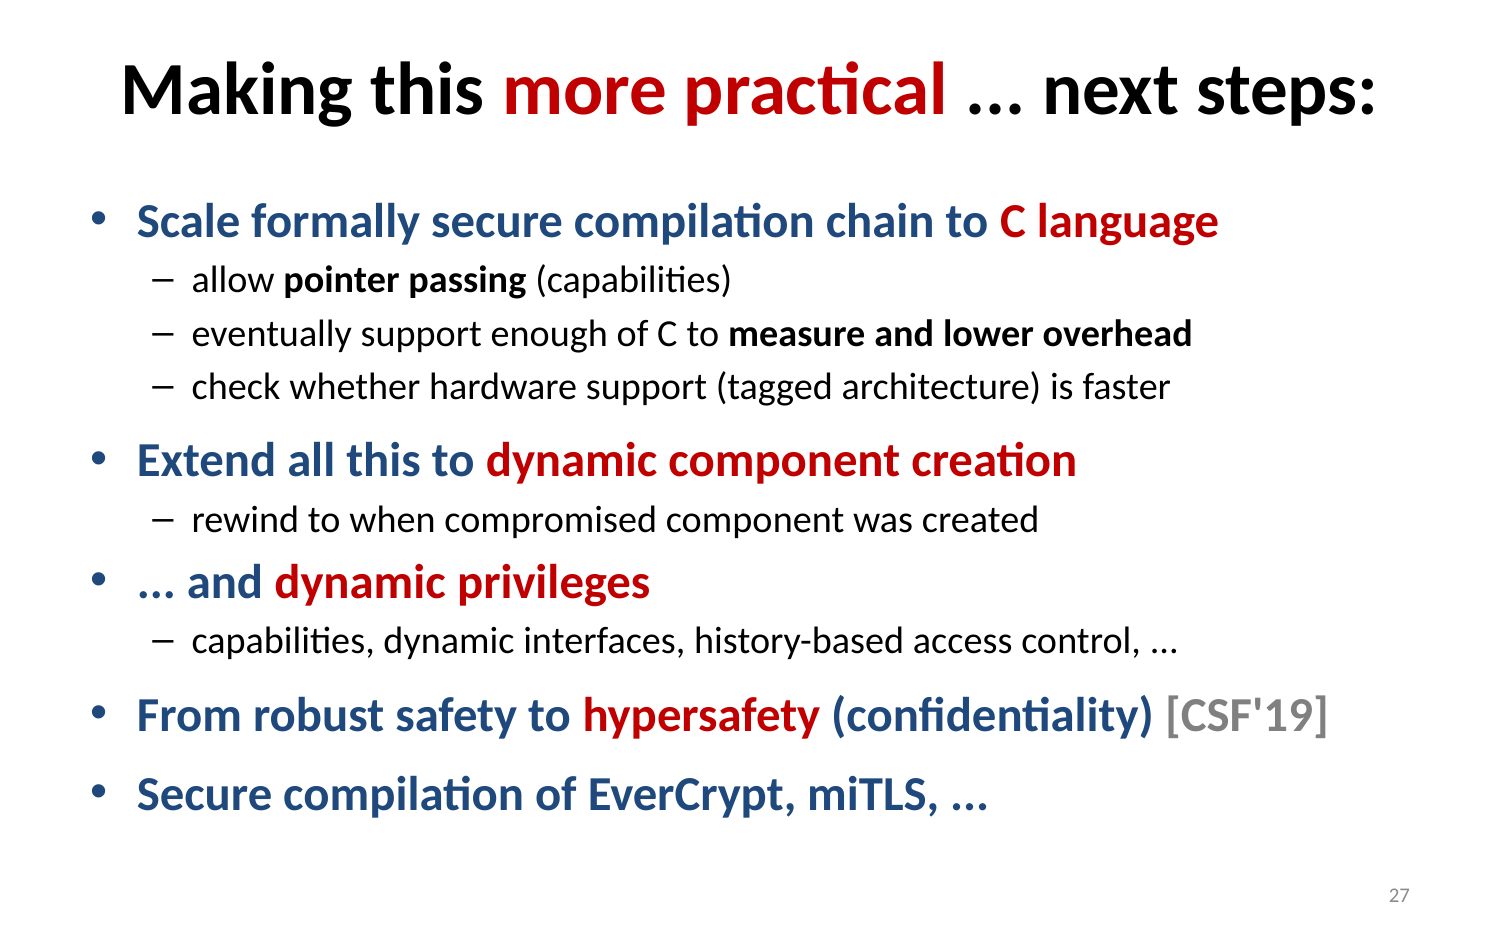

# Making this more practical ... next steps:
Scale formally secure compilation chain to C language
allow pointer passing (capabilities)
eventually support enough of C to measure and lower overhead
check whether hardware support (tagged architecture) is faster
Extend all this to dynamic component creation
rewind to when compromised component was created
... and dynamic privileges
capabilities, dynamic interfaces, history-based access control, ...
From robust safety to hypersafety (confidentiality) [CSF'19]
Secure compilation of EverCrypt, miTLS, ...
27